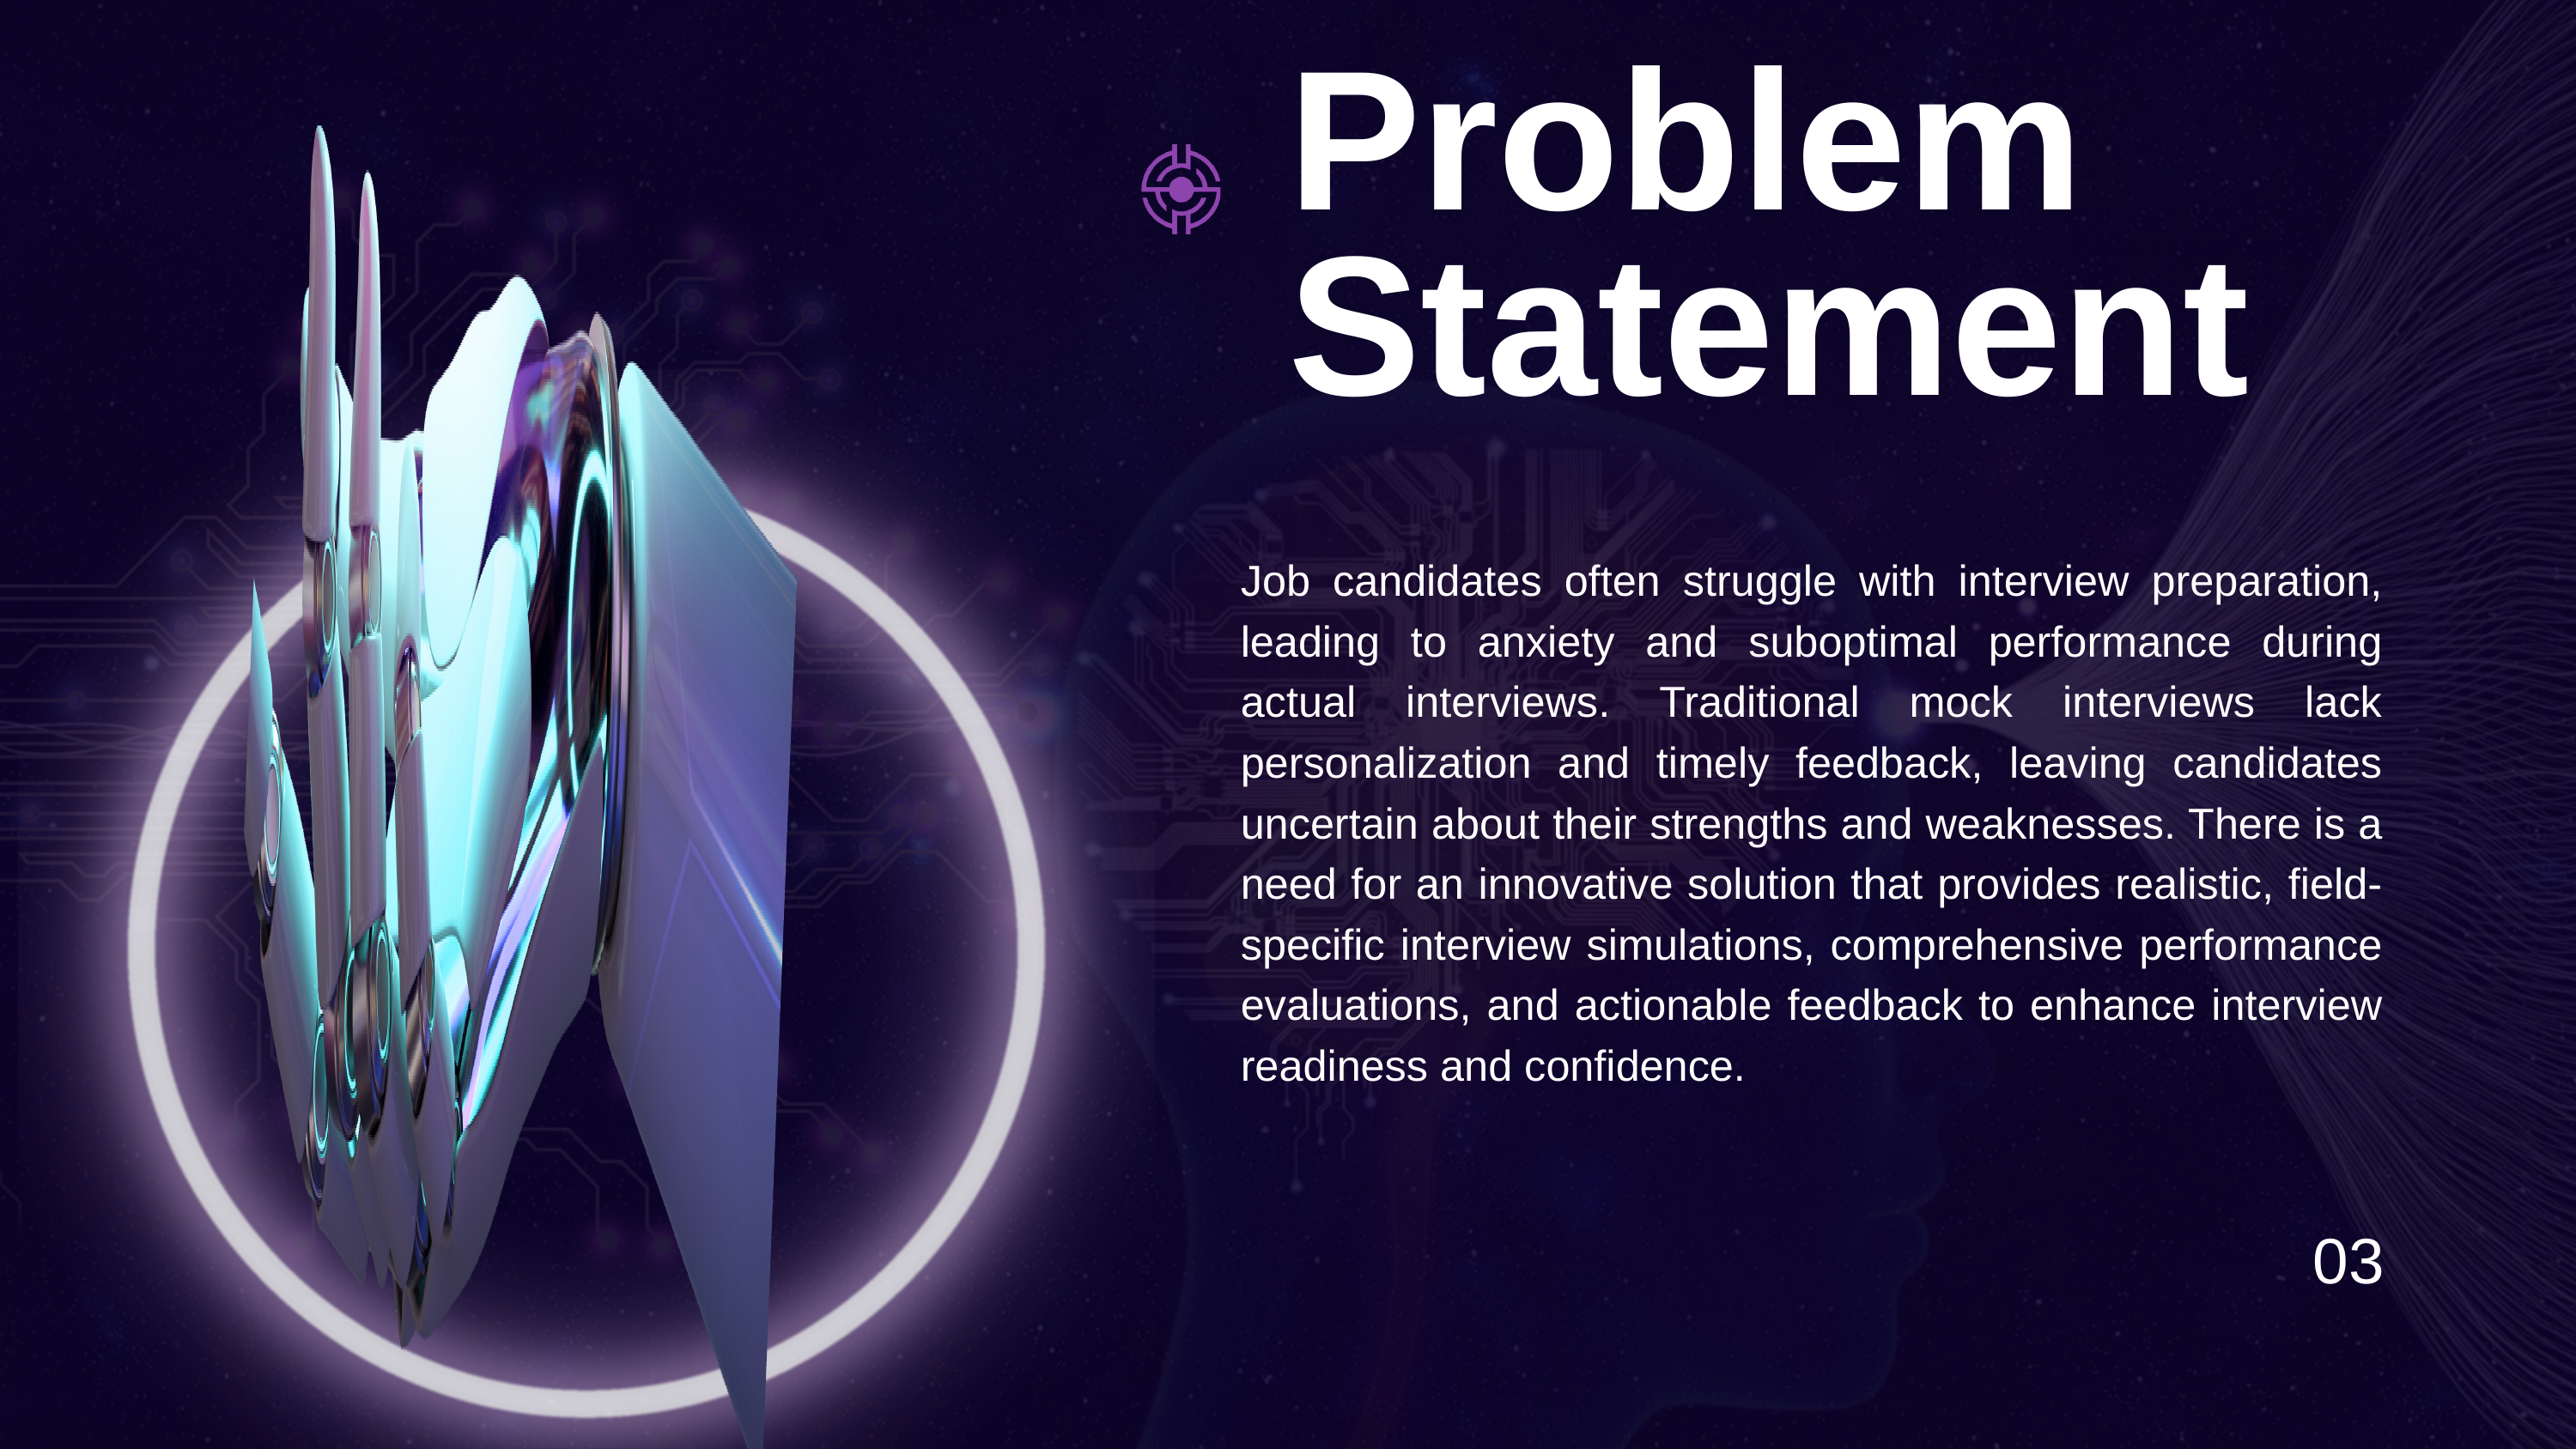

Problem Statement

Job candidates often struggle with interview preparation, leading to anxiety and suboptimal performance during actual interviews. Traditional mock interviews lack personalization and timely feedback, leaving candidates uncertain about their strengths and weaknesses. There is a need for an innovative solution that provides realistic, field-specific interview simulations, comprehensive performance evaluations, and actionable feedback to enhance interview readiness and confidence.

03